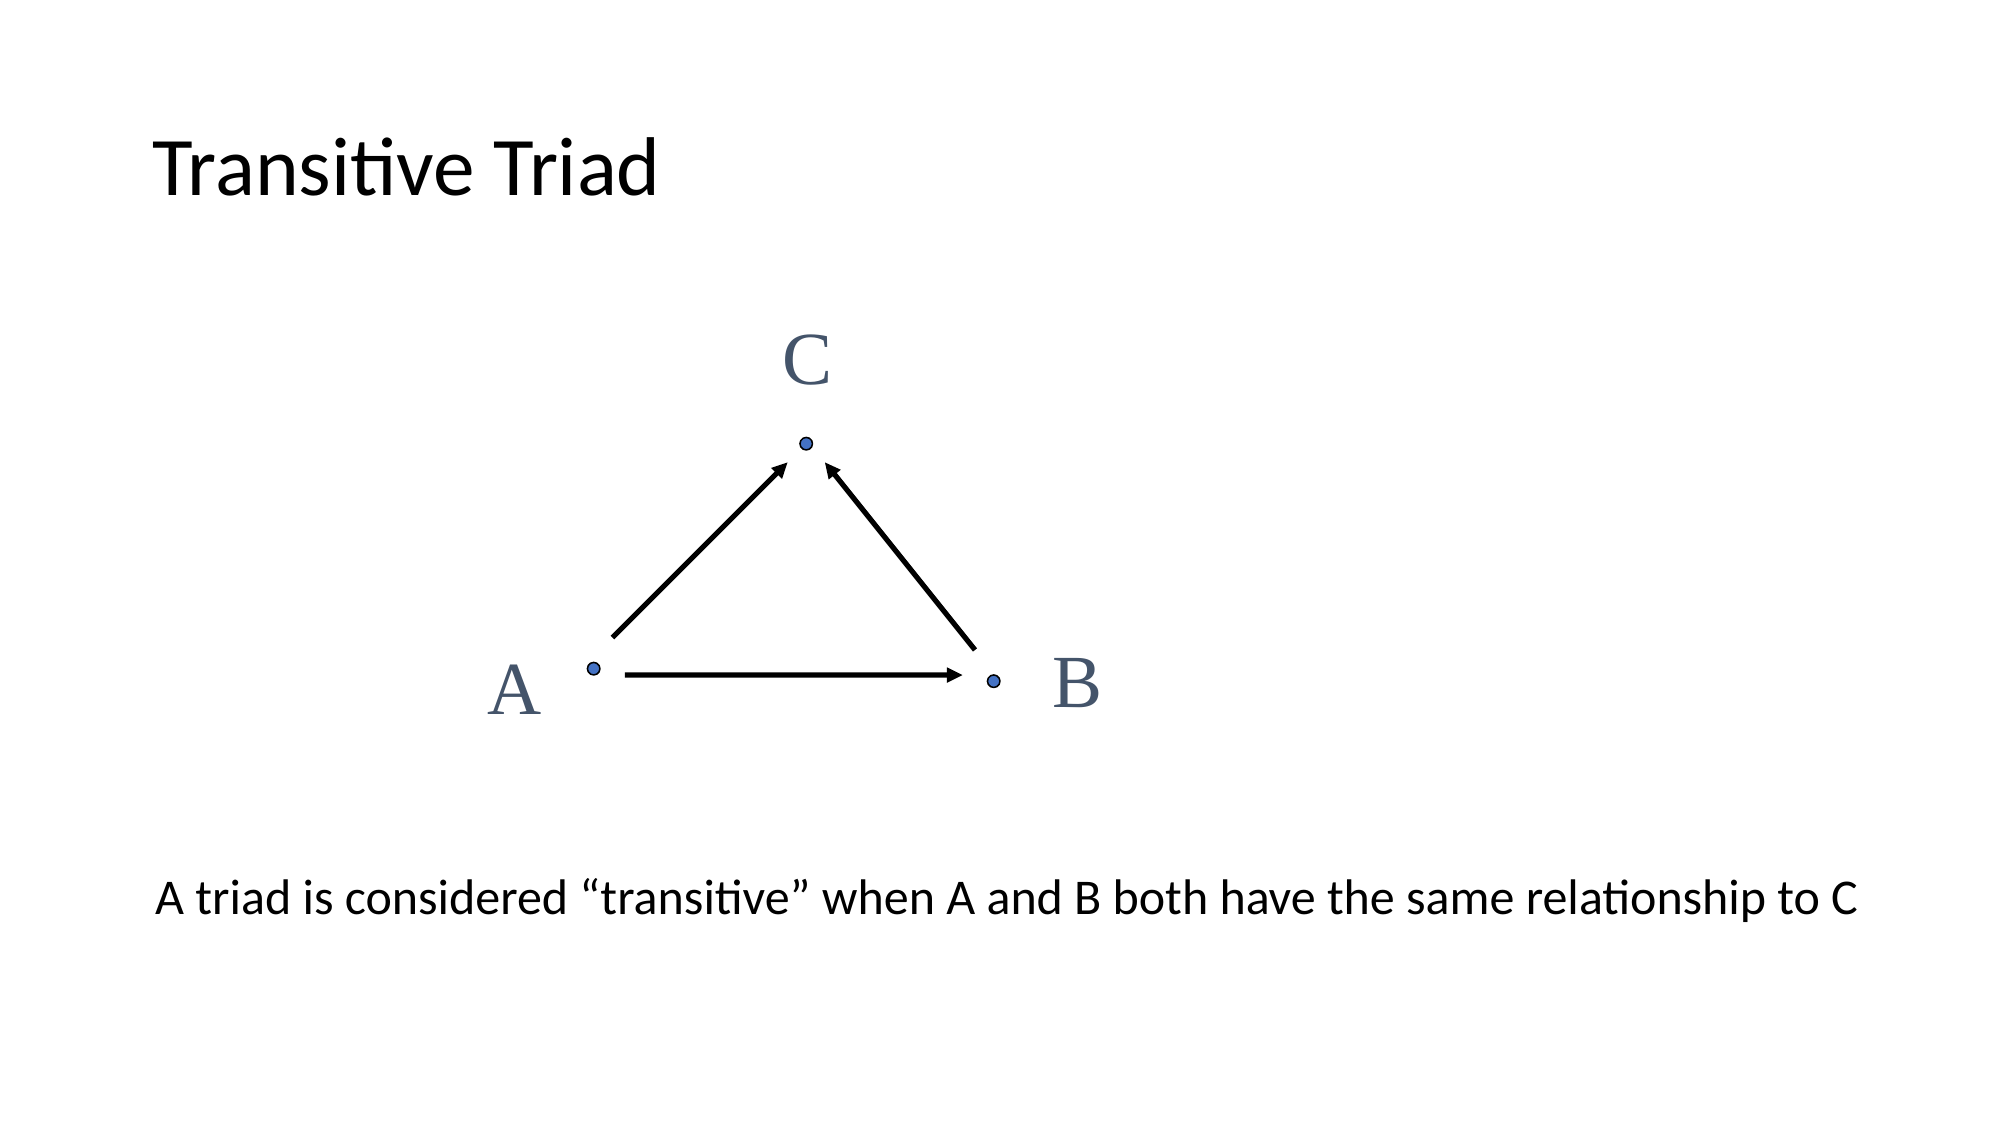

# Transitive Triad
C

B
A

A triad is considered “transitive” when A and B both have the same relationship to C